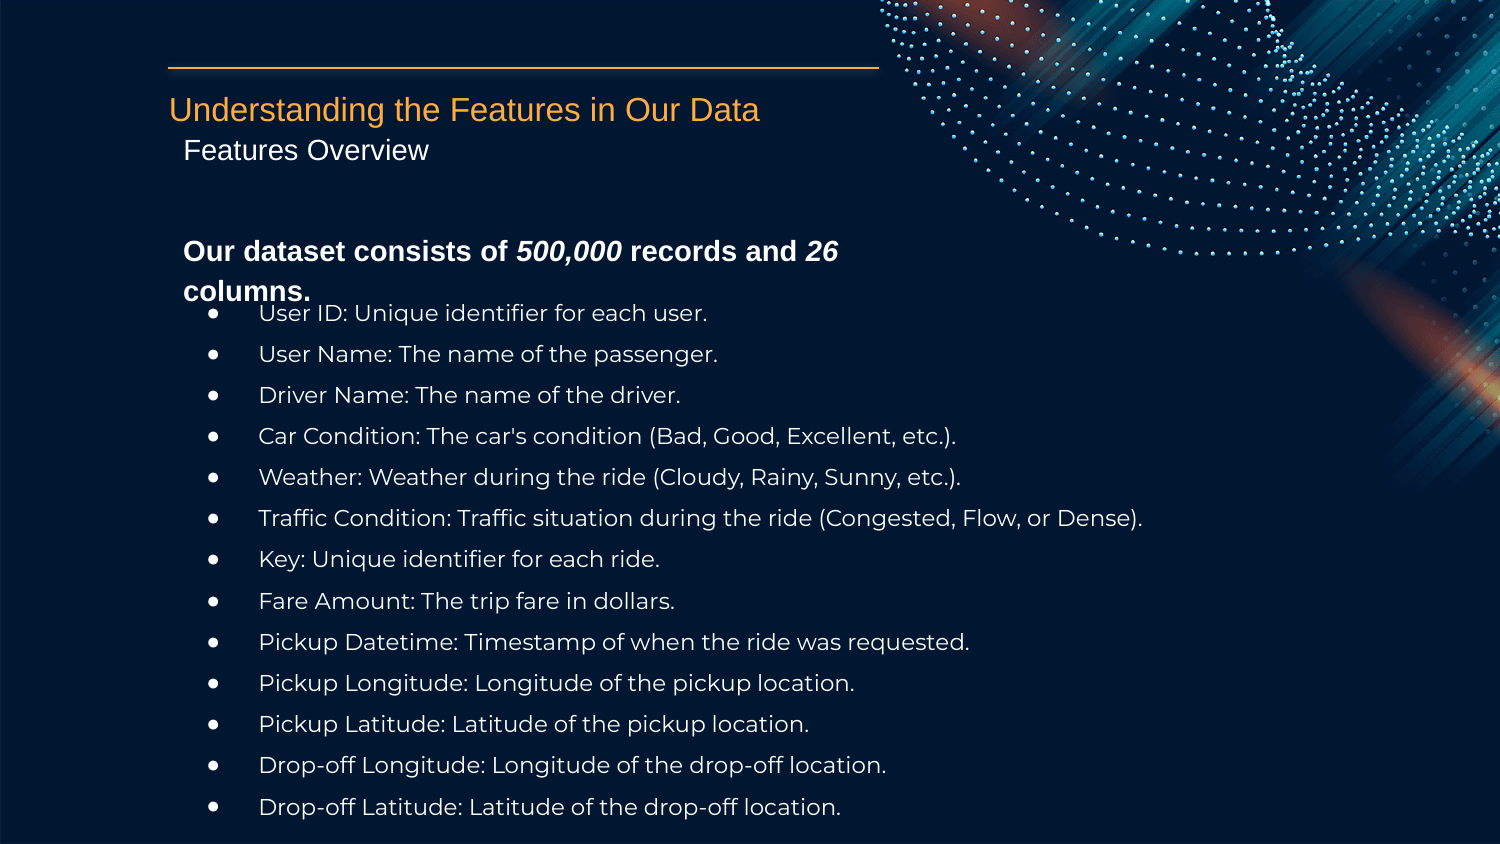

# Understanding the Features in Our Data
Features Overview
Our dataset consists of 500,000 records and 26 columns.
User ID: Unique identifier for each user.
User Name: The name of the passenger.
Driver Name: The name of the driver.
Car Condition: The car's condition (Bad, Good, Excellent, etc.).
Weather: Weather during the ride (Cloudy, Rainy, Sunny, etc.).
Traffic Condition: Traffic situation during the ride (Congested, Flow, or Dense).
Key: Unique identifier for each ride.
Fare Amount: The trip fare in dollars.
Pickup Datetime: Timestamp of when the ride was requested.
Pickup Longitude: Longitude of the pickup location.
Pickup Latitude: Latitude of the pickup location.
Drop-off Longitude: Longitude of the drop-off location.
Drop-off Latitude: Latitude of the drop-off location.